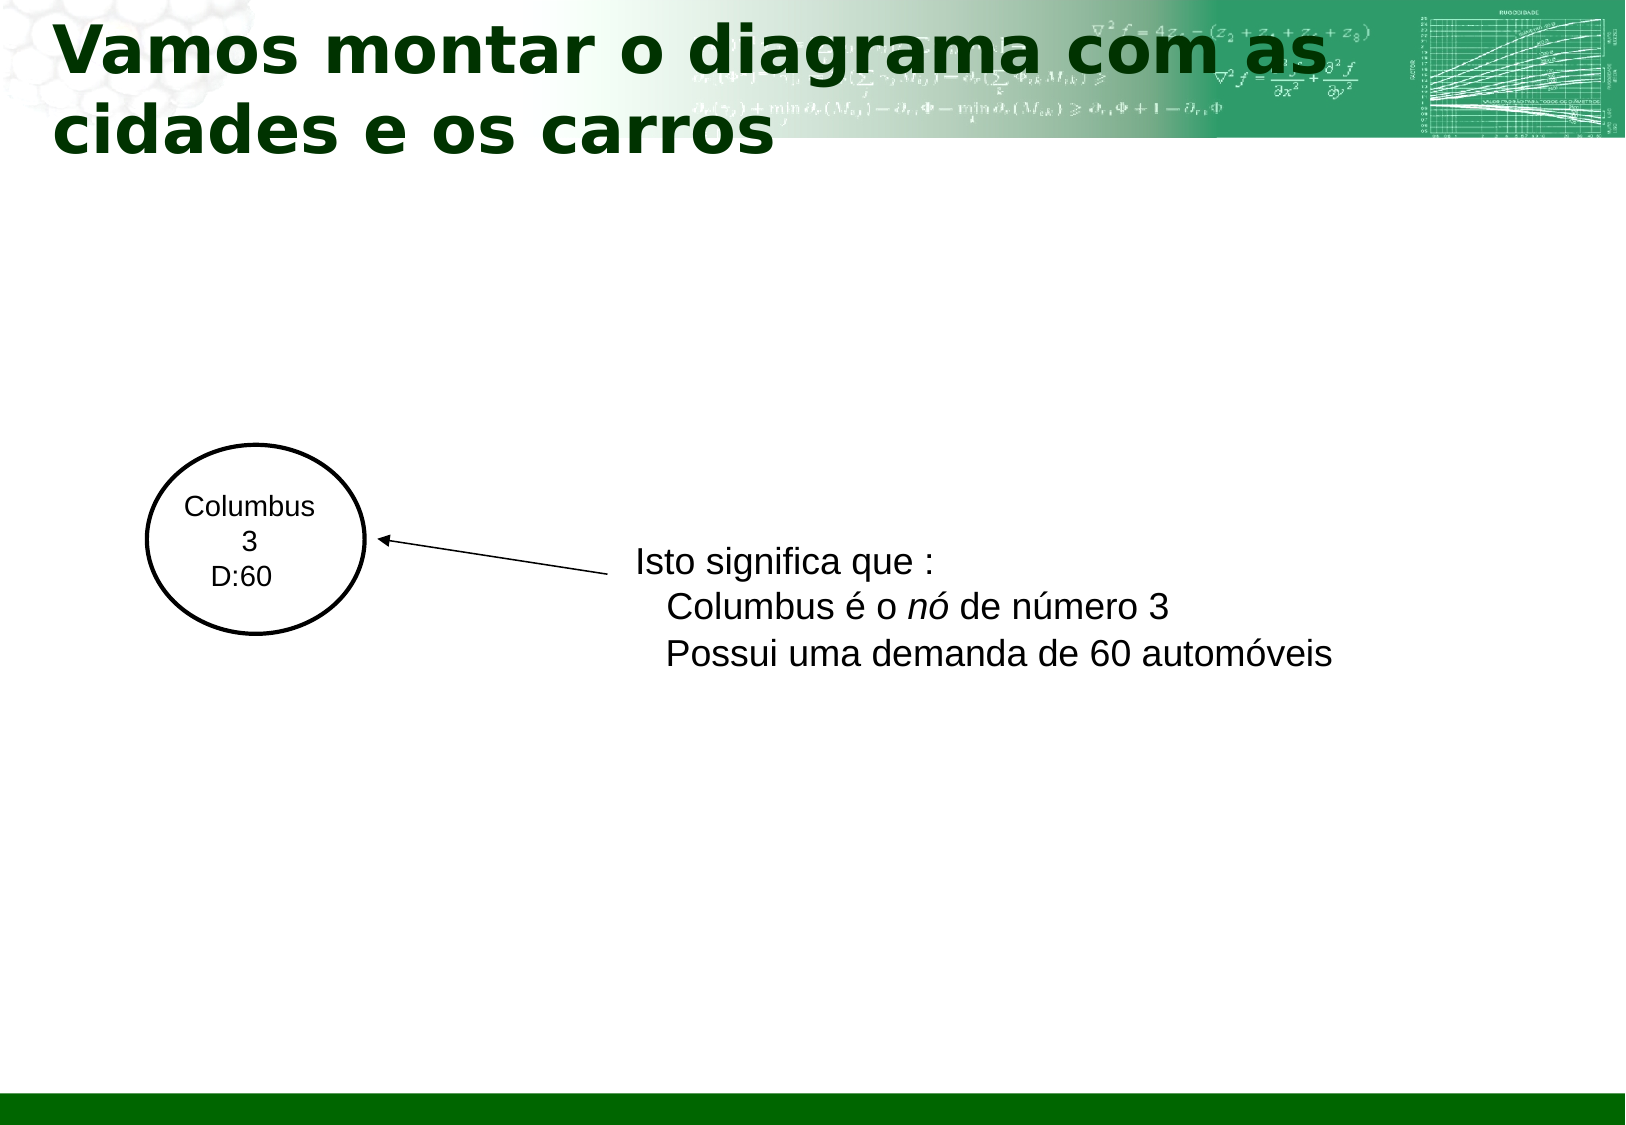

# Vamos montar o diagrama com as cidades e os carros

Columbus
3
D:60
Isto significa que :
   Columbus é o nó de número 3

   Possui uma demanda de 60 automóveis